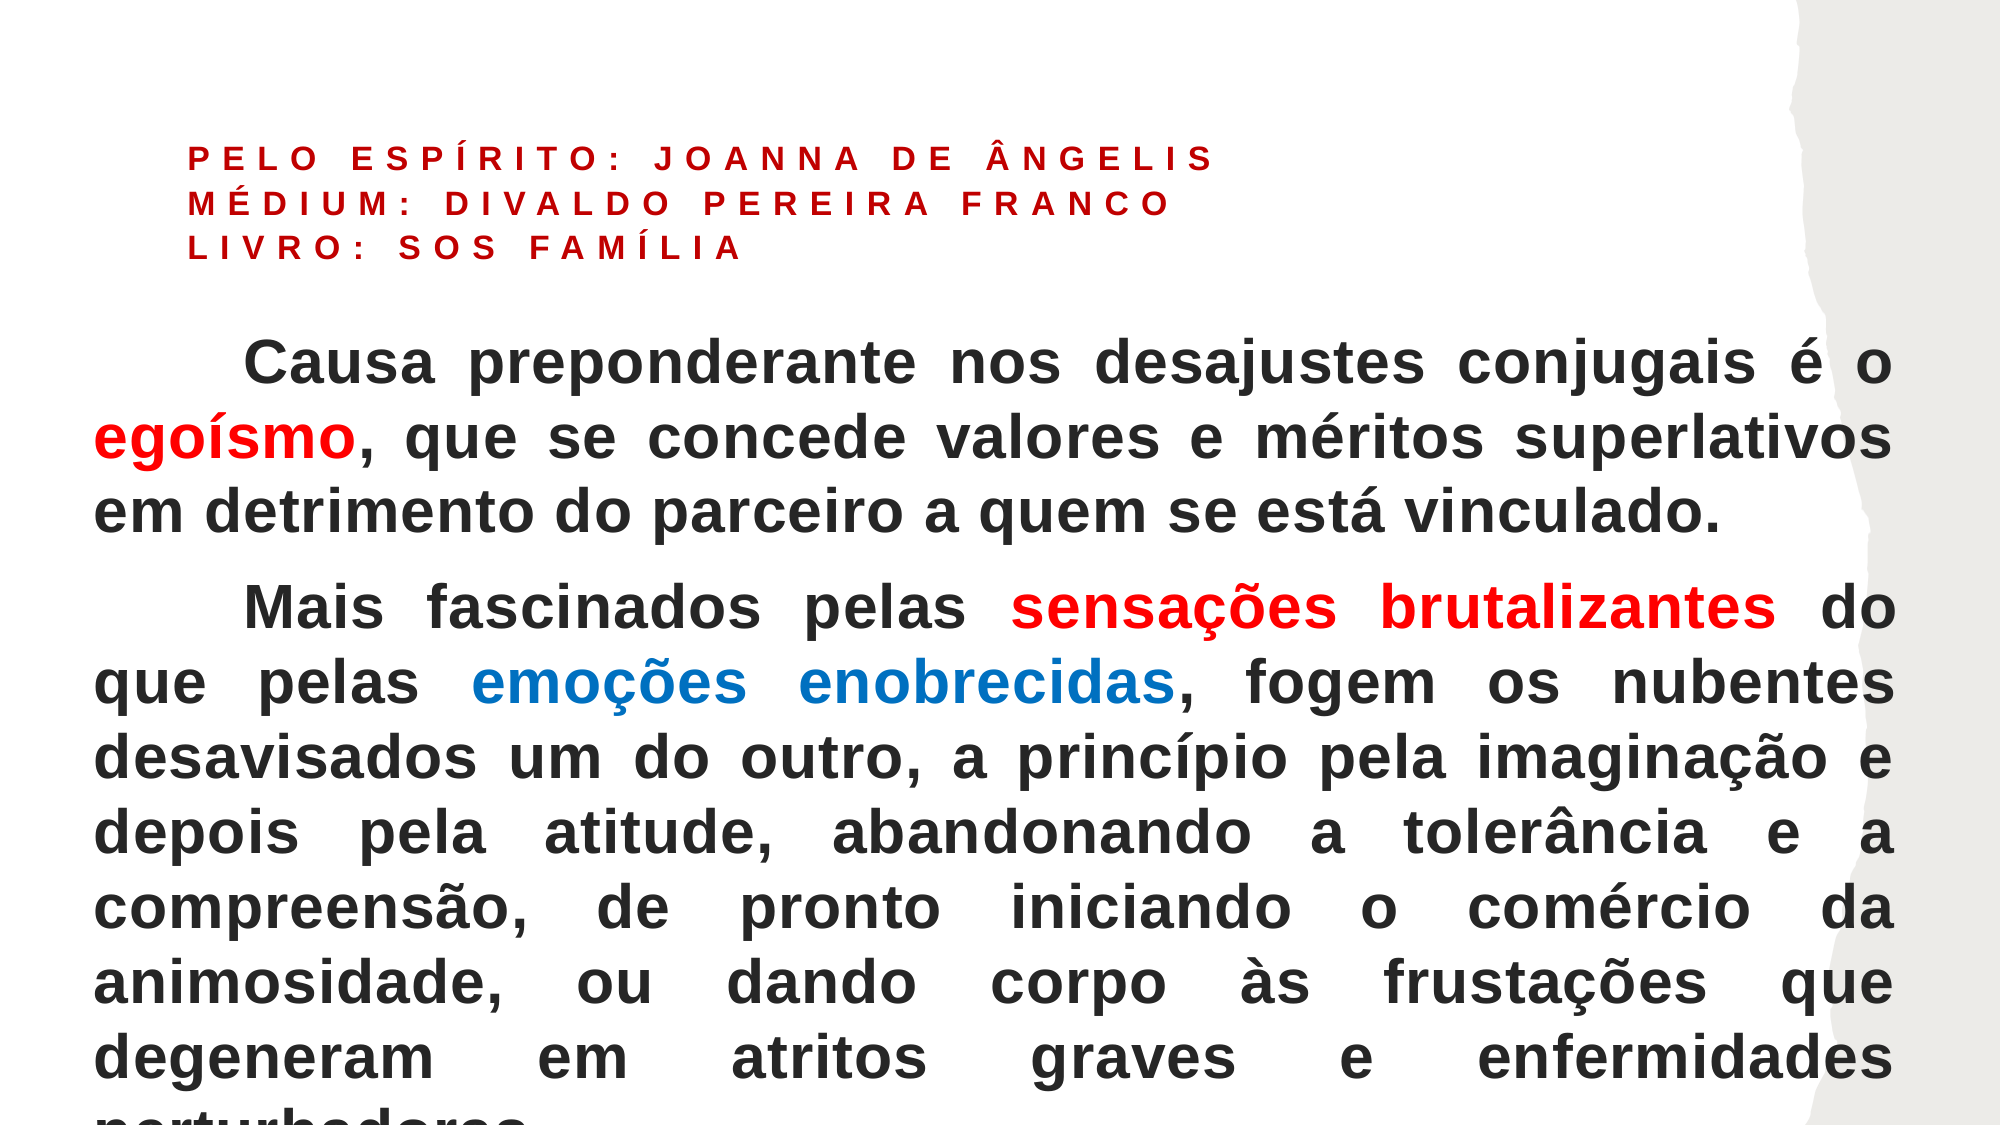

# Pelo espírito: Joanna de Ângelis Médium: Divaldo Pereira Franco Livro: sos Família
	Causa preponderante nos desajustes conjugais é o egoísmo, que se concede valores e méritos superlativos em detrimento do parceiro a quem se está vinculado.
	Mais fascinados pelas sensações brutalizantes do que pelas emoções enobrecidas, fogem os nubentes desavisados um do outro, a princípio pela imaginação e depois pela atitude, abandonando a tolerância e a compreensão, de pronto iniciando o comércio da animosidade, ou dando corpo às frustações que degeneram em atritos graves e enfermidades perturbadoras.